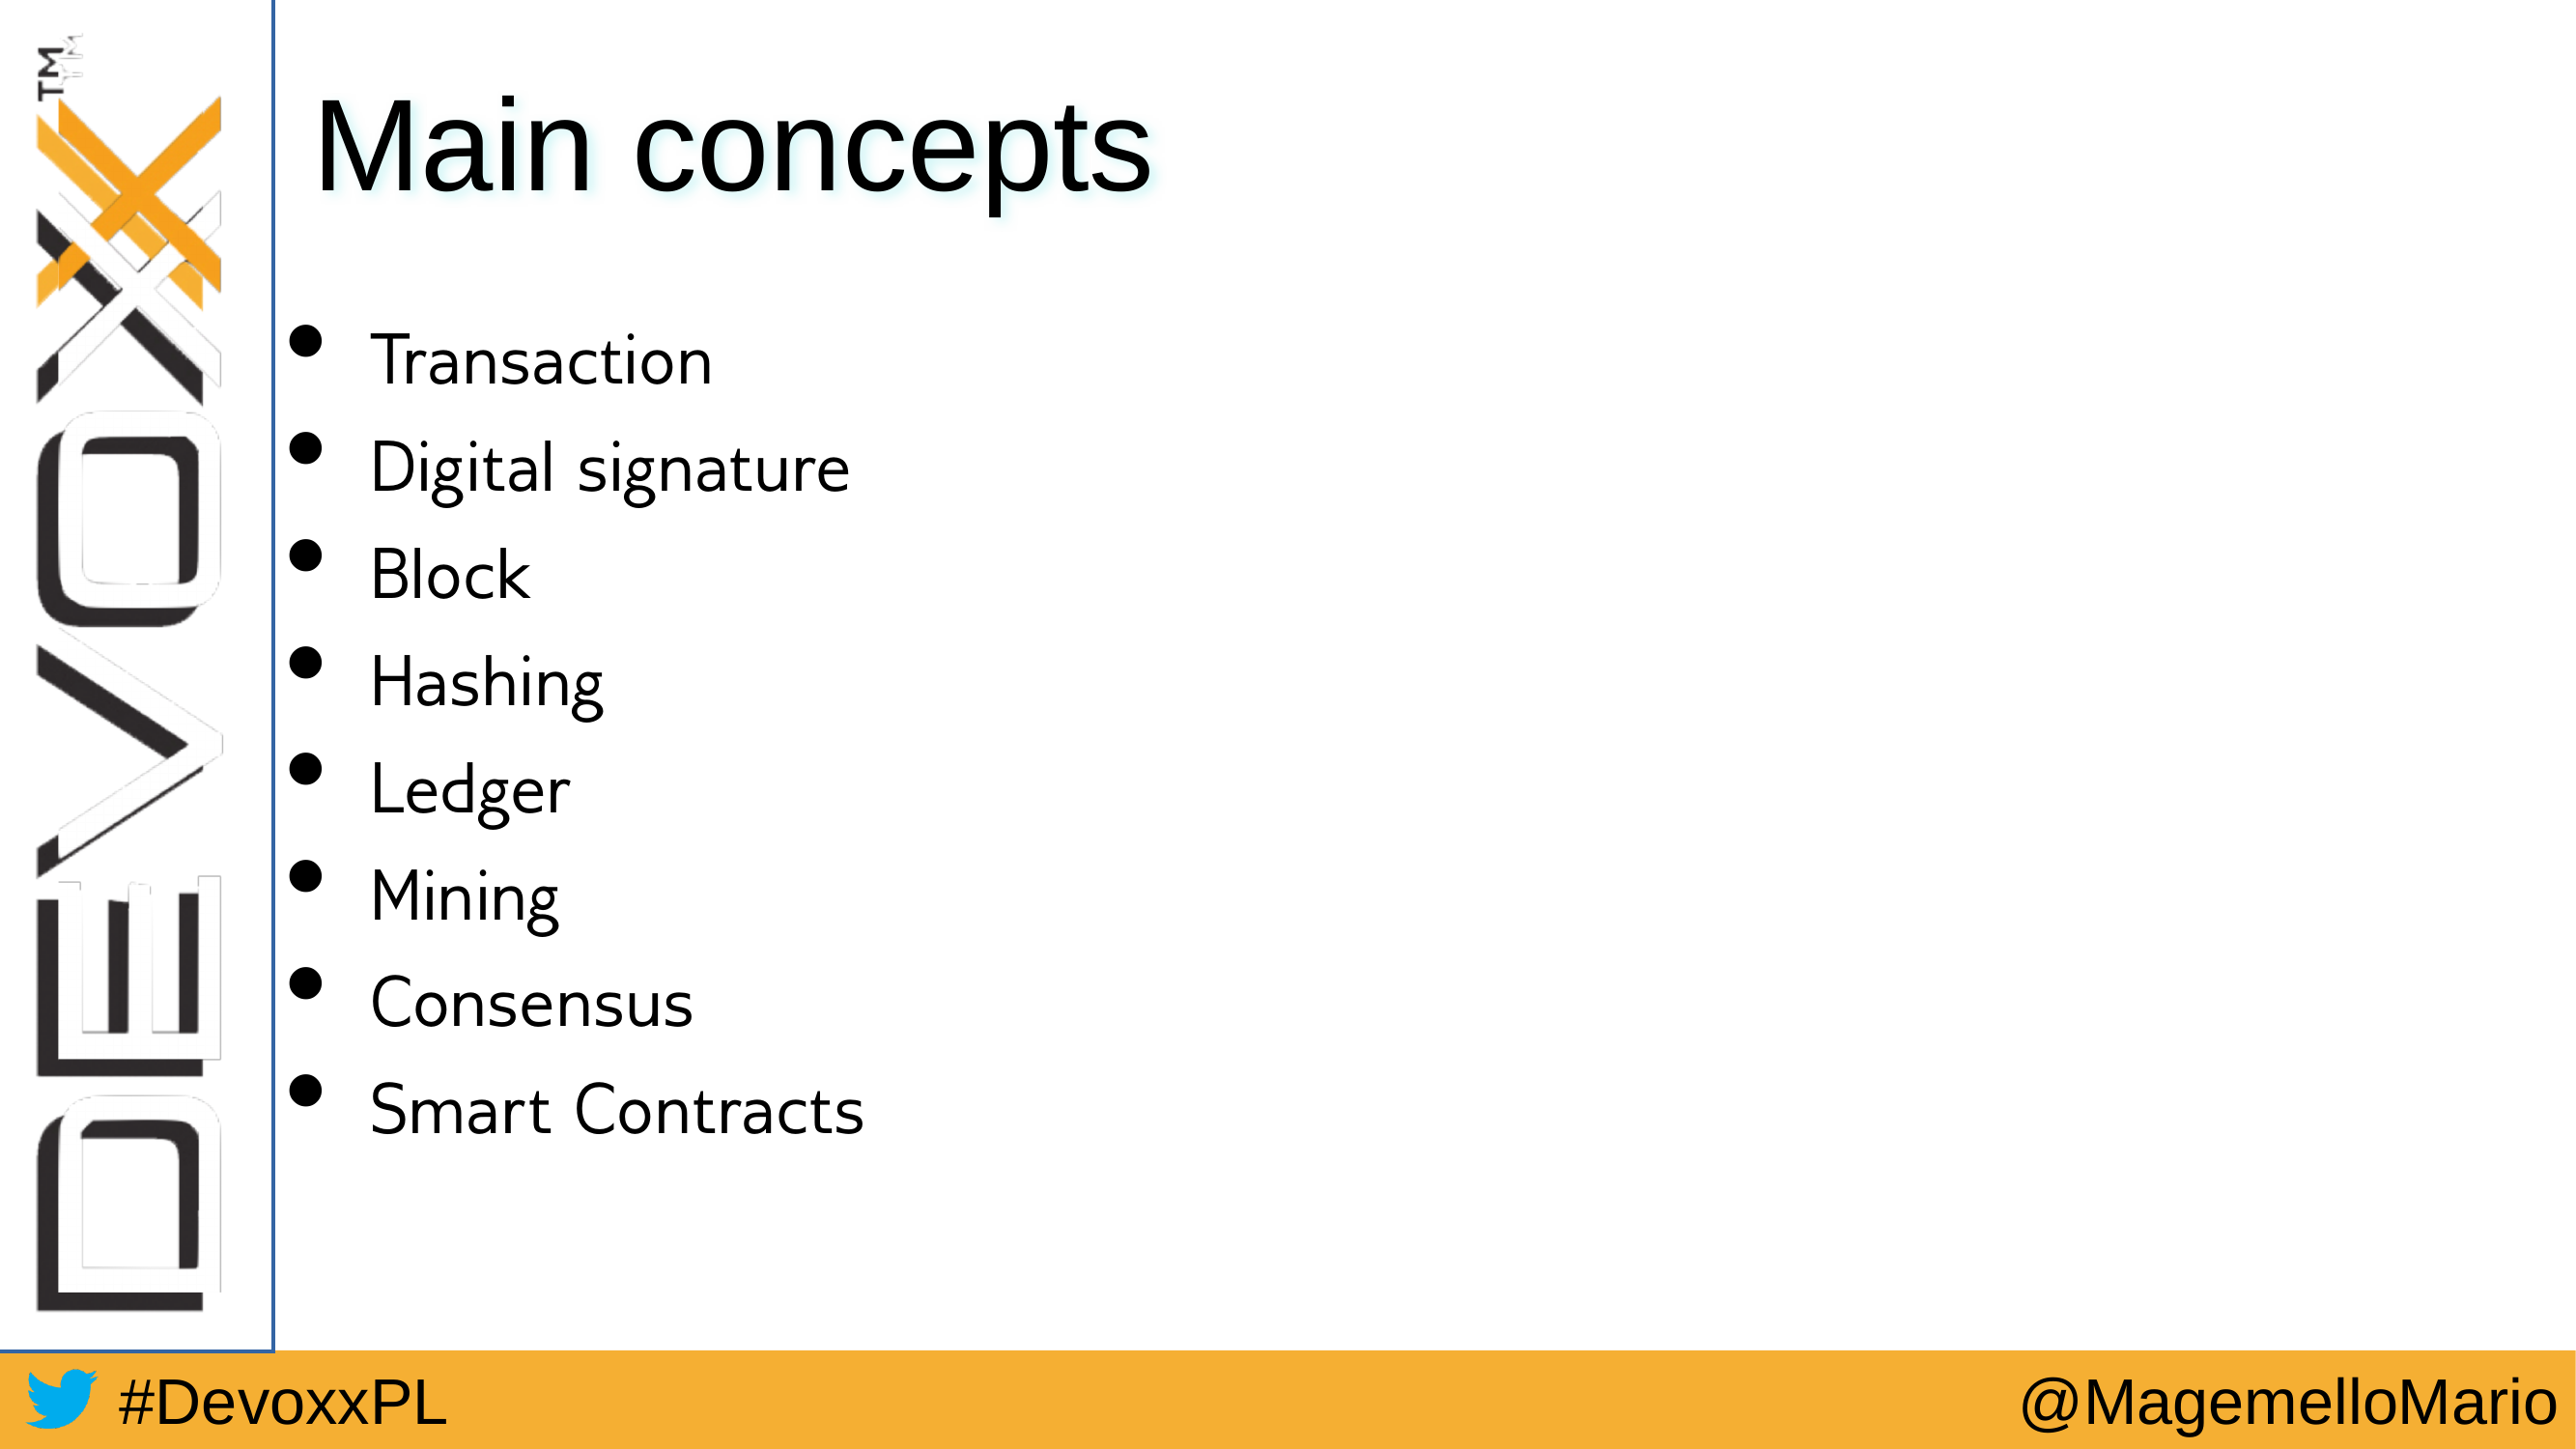

# Main concepts
Transaction
Digital signature
Block
Hashing
Ledger
Mining
Consensus
Smart Contracts